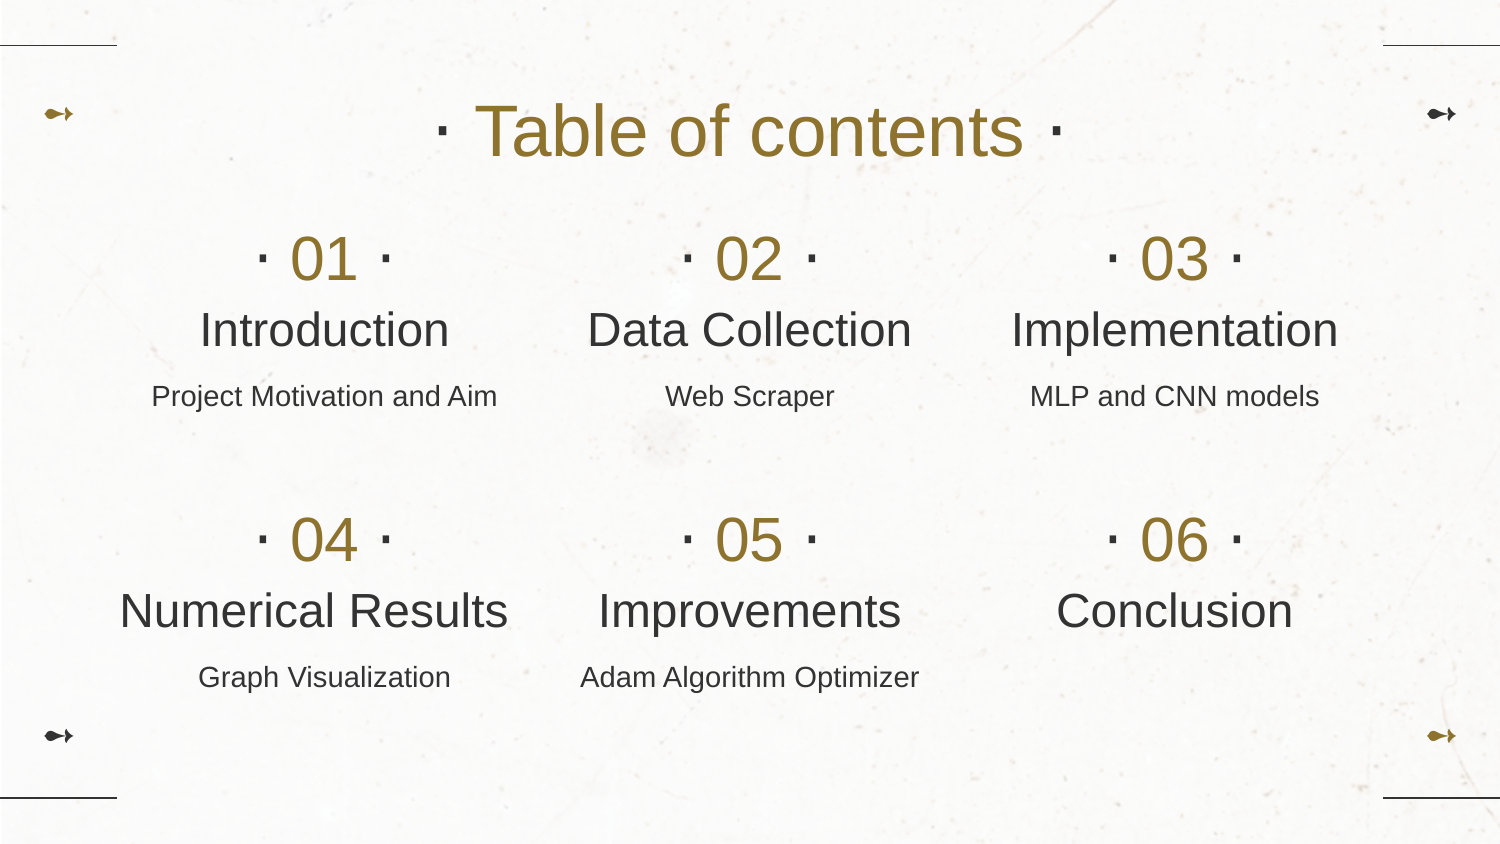

⋅ Table of contents ⋅
⋅ 01 ⋅
⋅ 02 ⋅
⋅ 03 ⋅
# Introduction
Data Collection
Implementation
Project Motivation and Aim
Web Scraper
MLP and CNN models
⋅ 05 ⋅
⋅ 04 ⋅
⋅ 06 ⋅
Improvements
Conclusion
Numerical Results
Graph Visualization
Adam Algorithm Optimizer